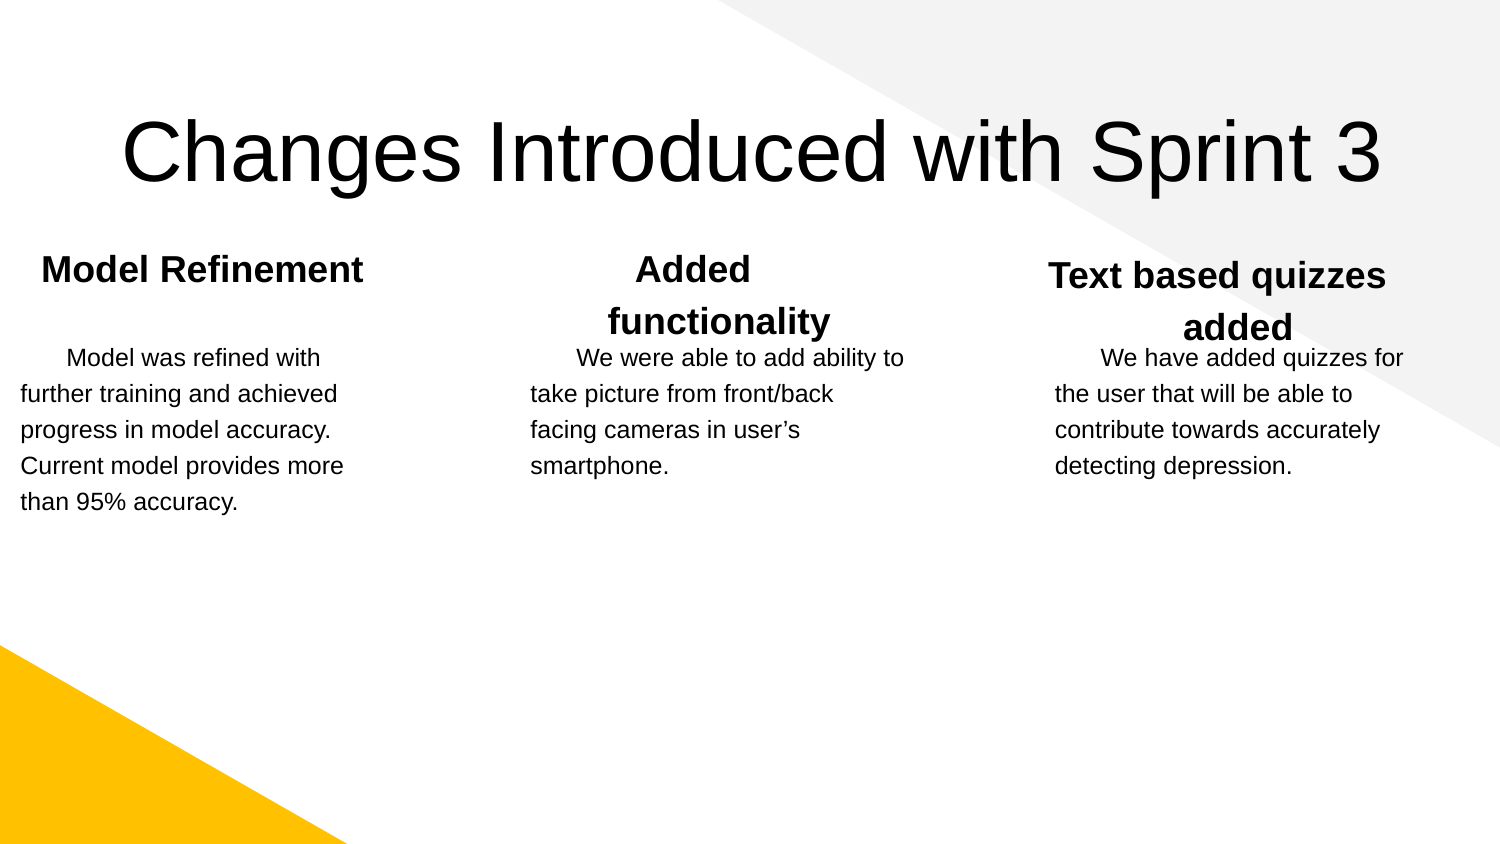

# Changes Introduced with Sprint 3
Model Refinement
Added functionality
Text based quizzes added
              We have added quizzes for the user that will be able to contribute towards accurately detecting depression.
              Model was refined with further training and achieved progress in model accuracy. Current model provides more than 95% accuracy.
              We were able to add ability to take picture from front/back facing cameras in user’s smartphone.